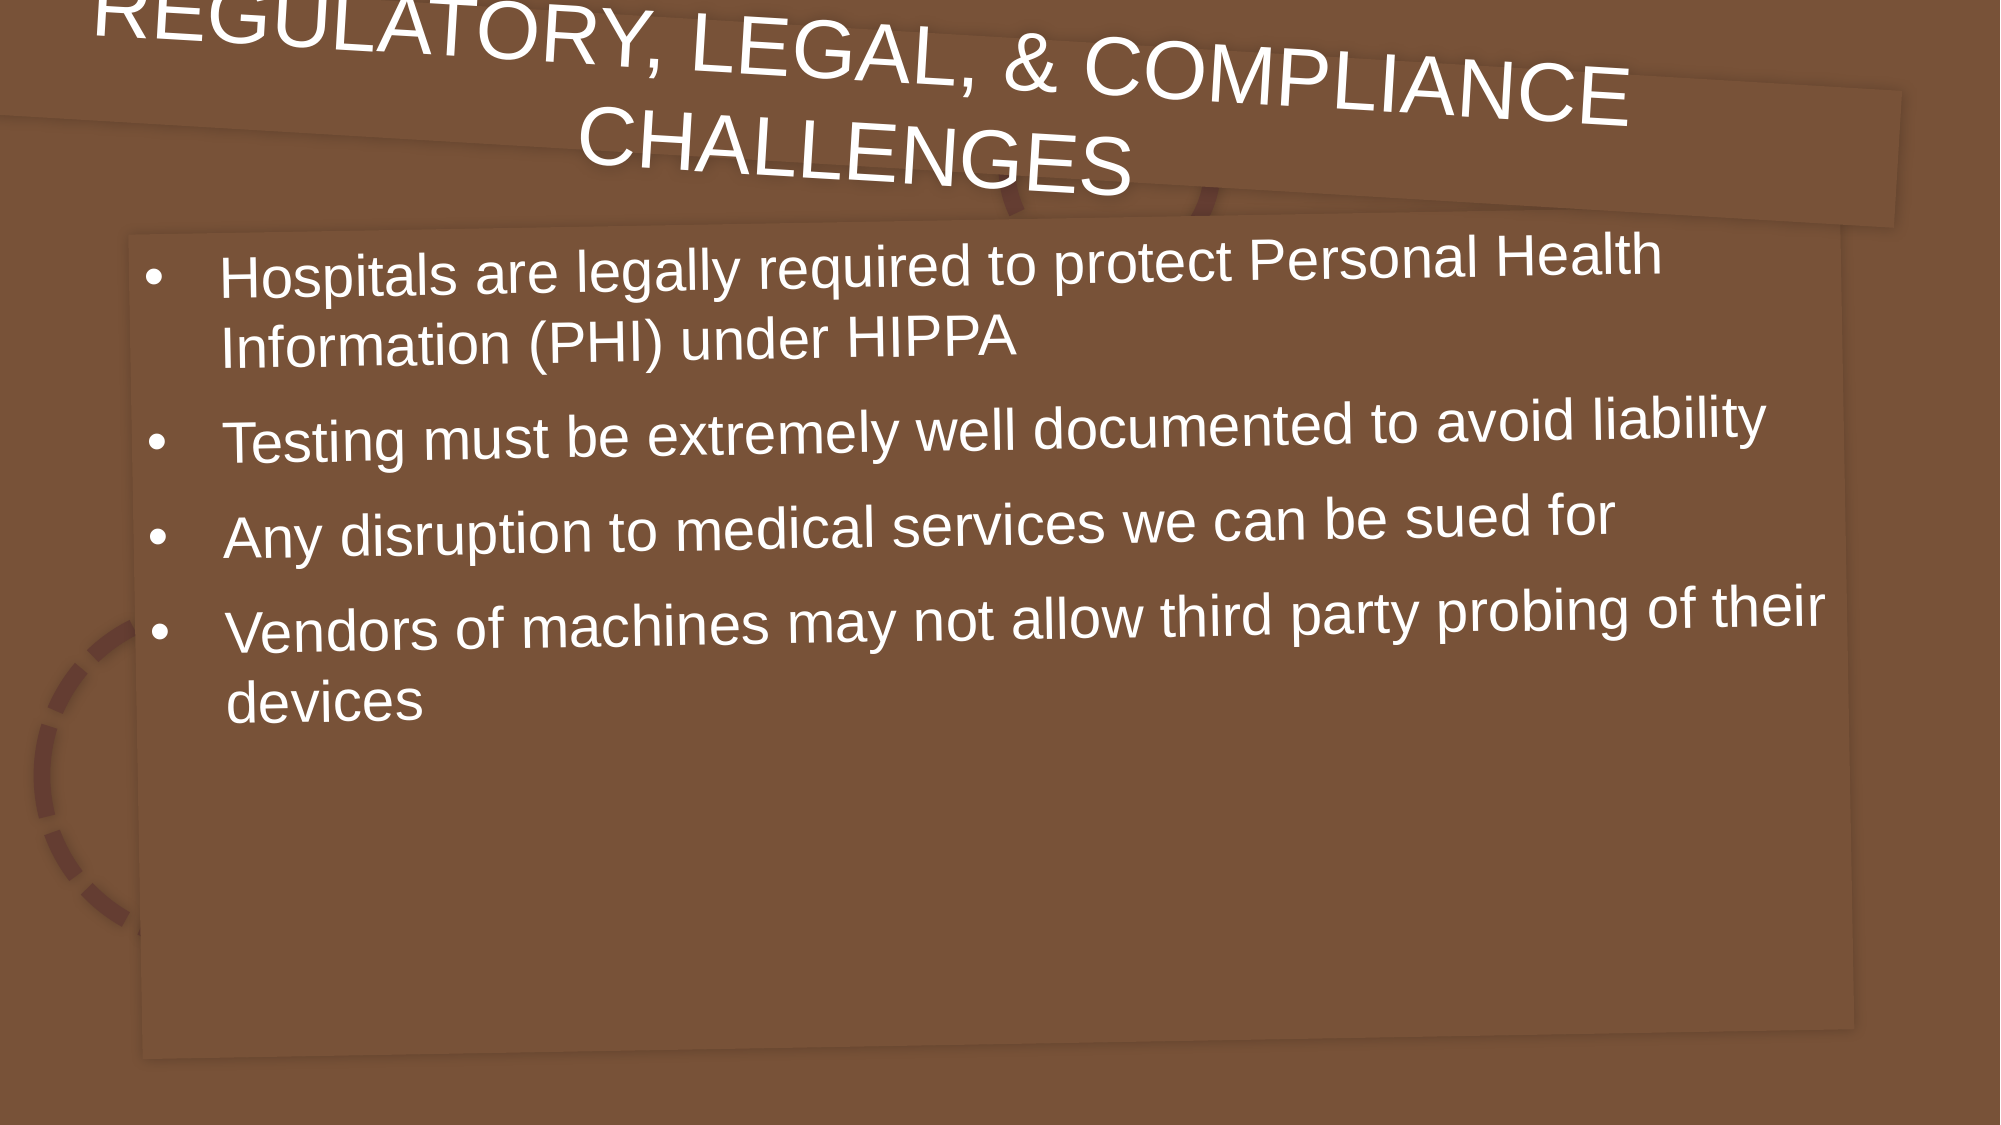

REGULATORY, LEGAL, & COMPLIANCE CHALLENGES

Hospitals are legally required to protect Personal Health Information (PHI) under HIPPA
Testing must be extremely well documented to avoid liability
Any disruption to medical services we can be sued for
Vendors of machines may not allow third party probing of their devices